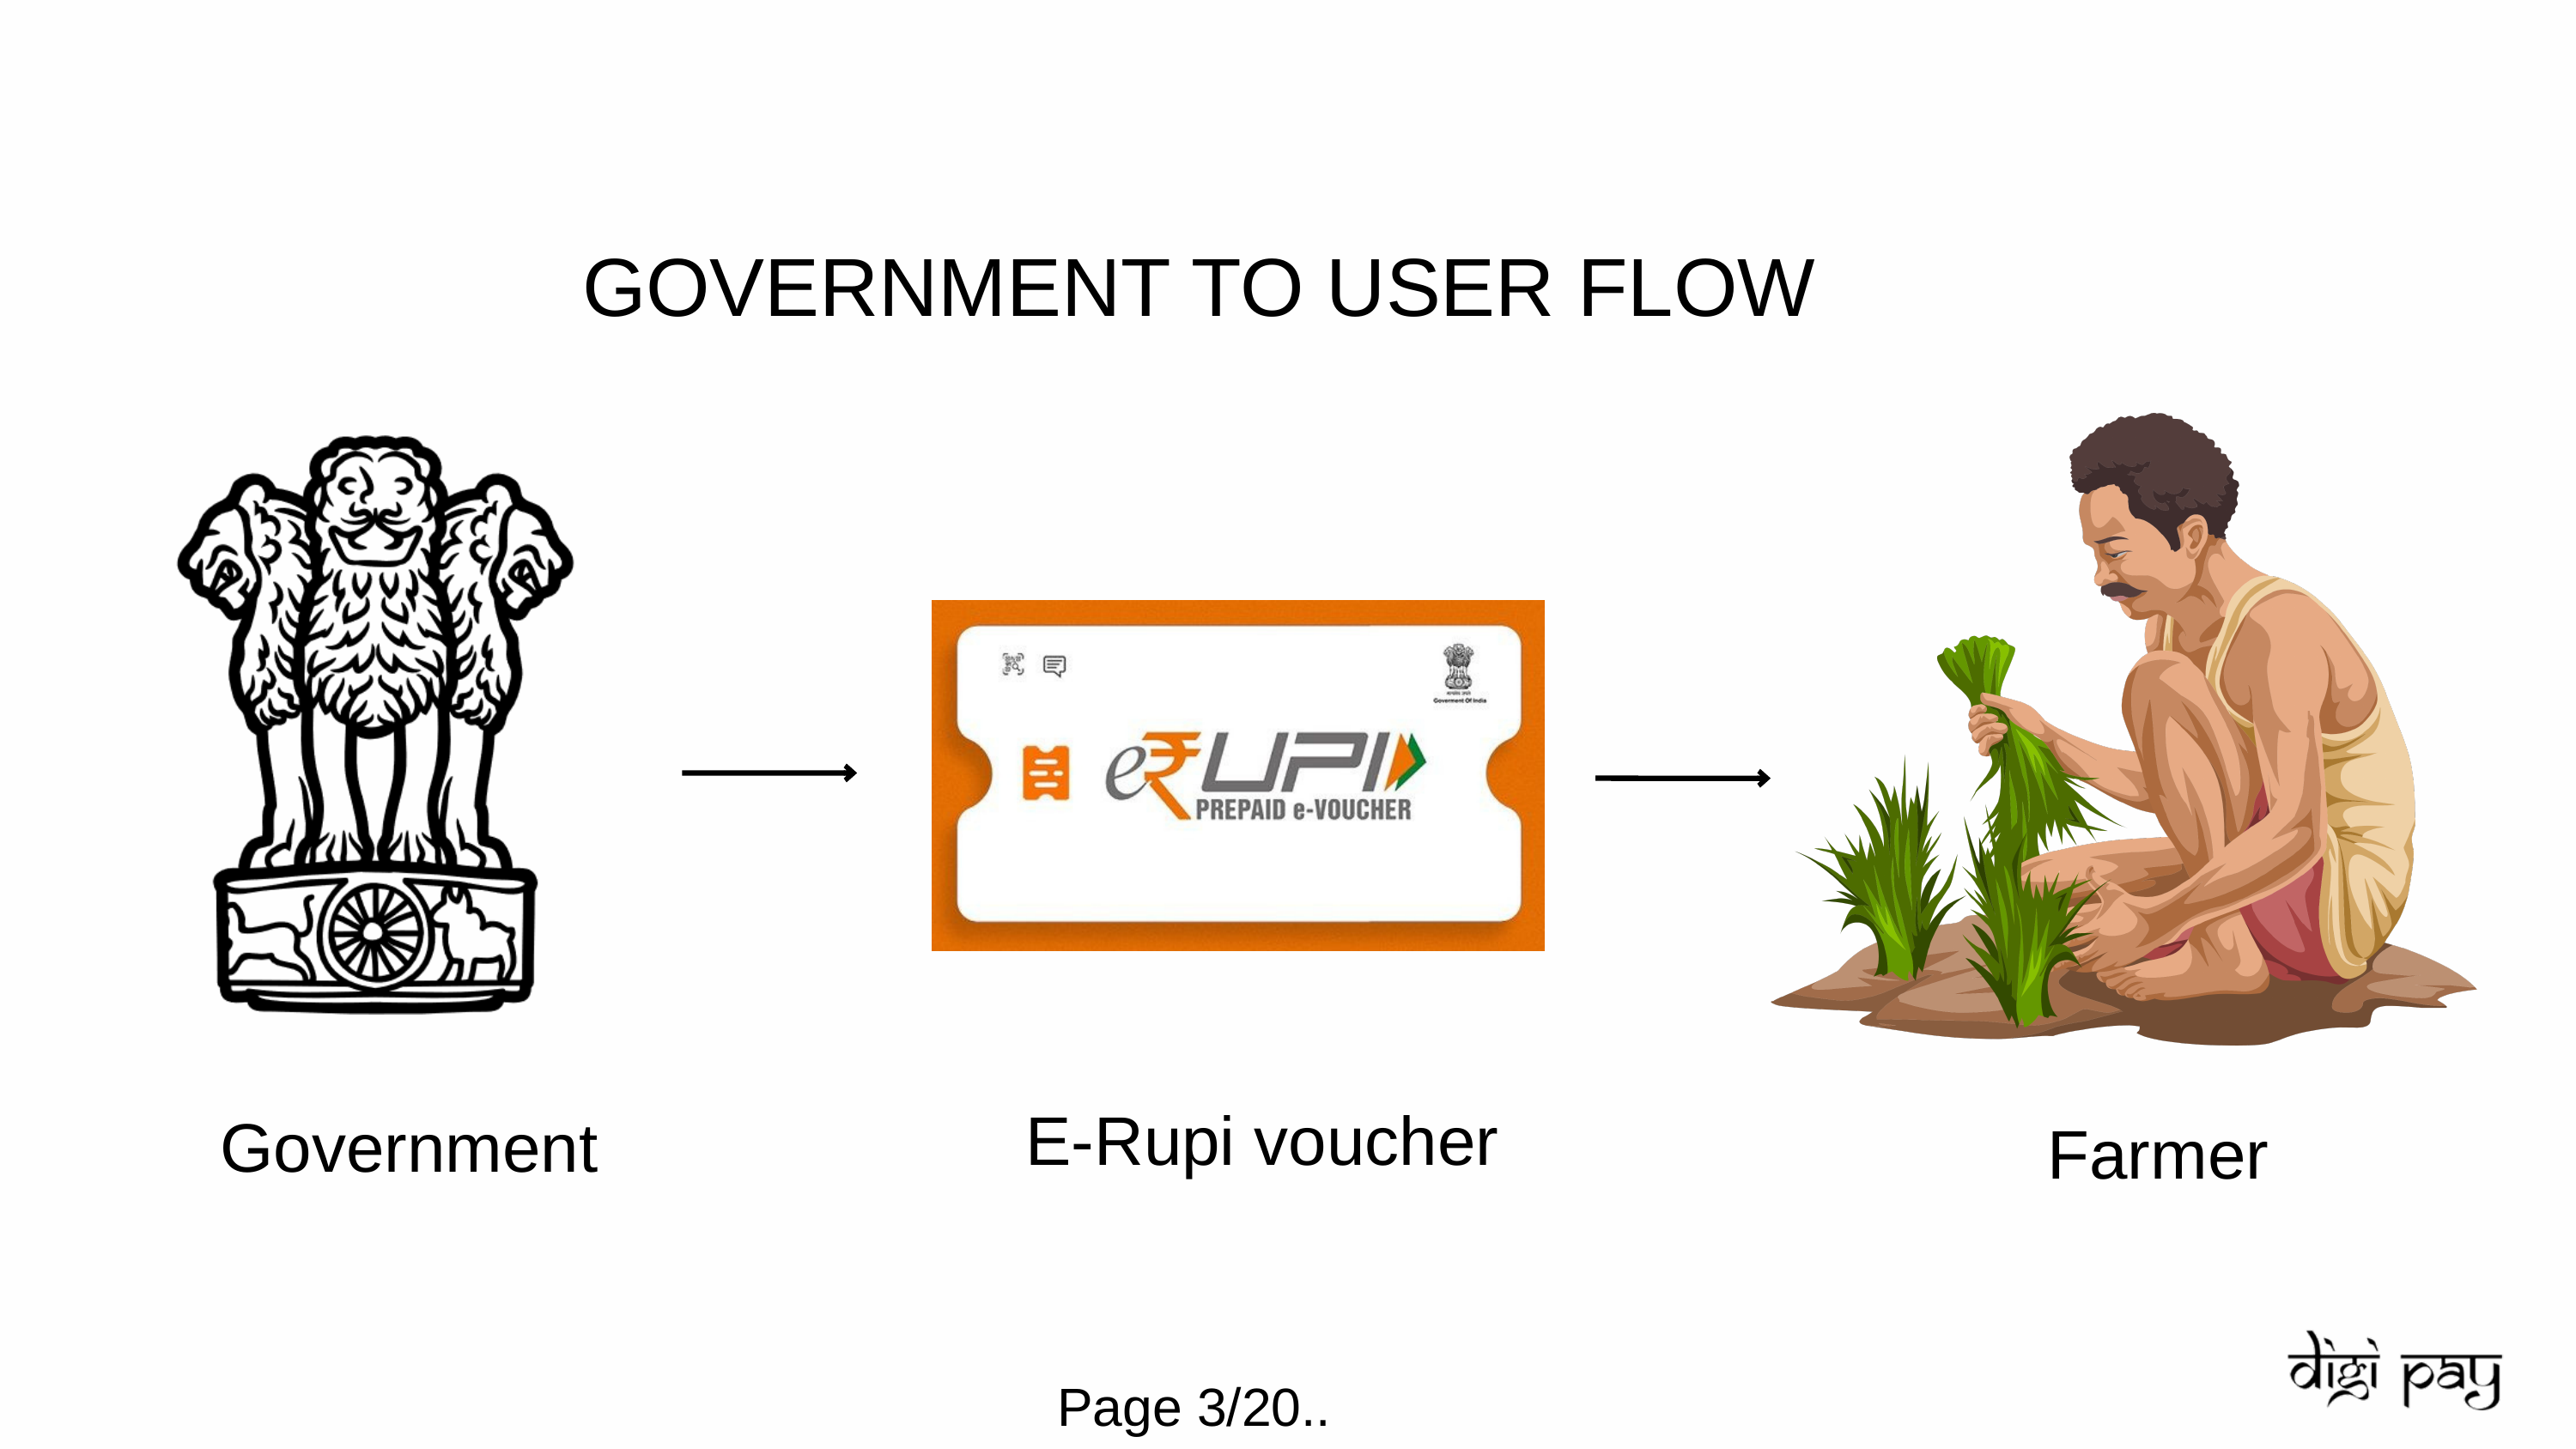

GOVERNMENT TO USER FLOW

E-Rupi voucher
Government
Farmer

Page 3/20..